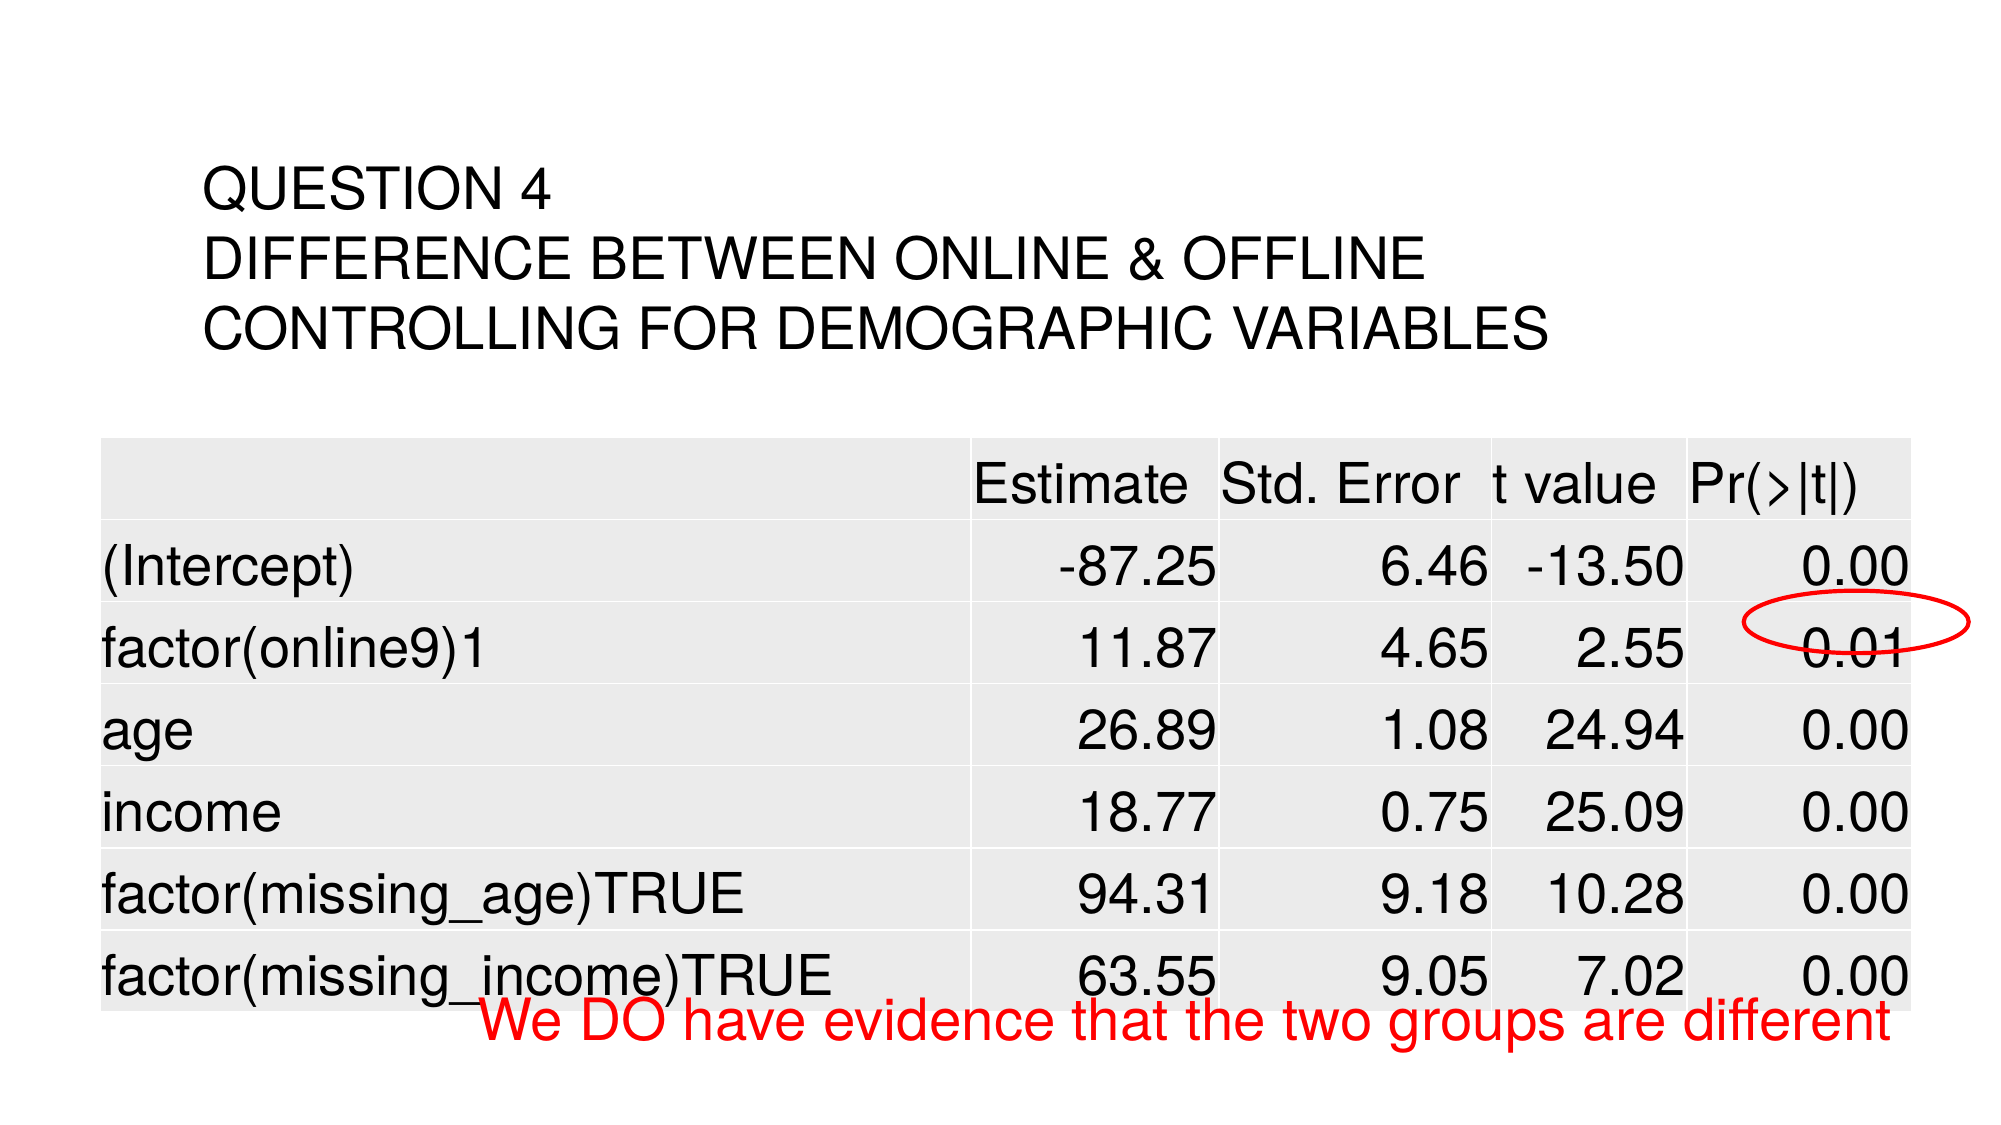

# Question 4 Difference between Online & Offline Controlling for DEMOGRAPHIC VARIABLES
|  | Estimate | Std. Error | t value | Pr(>|t|) |
| --- | --- | --- | --- | --- |
| (Intercept) | -87.25 | 6.46 | -13.50 | 0.00 |
| factor(online9)1 | 11.87 | 4.65 | 2.55 | 0.01 |
| age | 26.89 | 1.08 | 24.94 | 0.00 |
| income | 18.77 | 0.75 | 25.09 | 0.00 |
| factor(missing\_age)TRUE | 94.31 | 9.18 | 10.28 | 0.00 |
| factor(missing\_income)TRUE | 63.55 | 9.05 | 7.02 | 0.00 |

We DO have evidence that the two groups are different